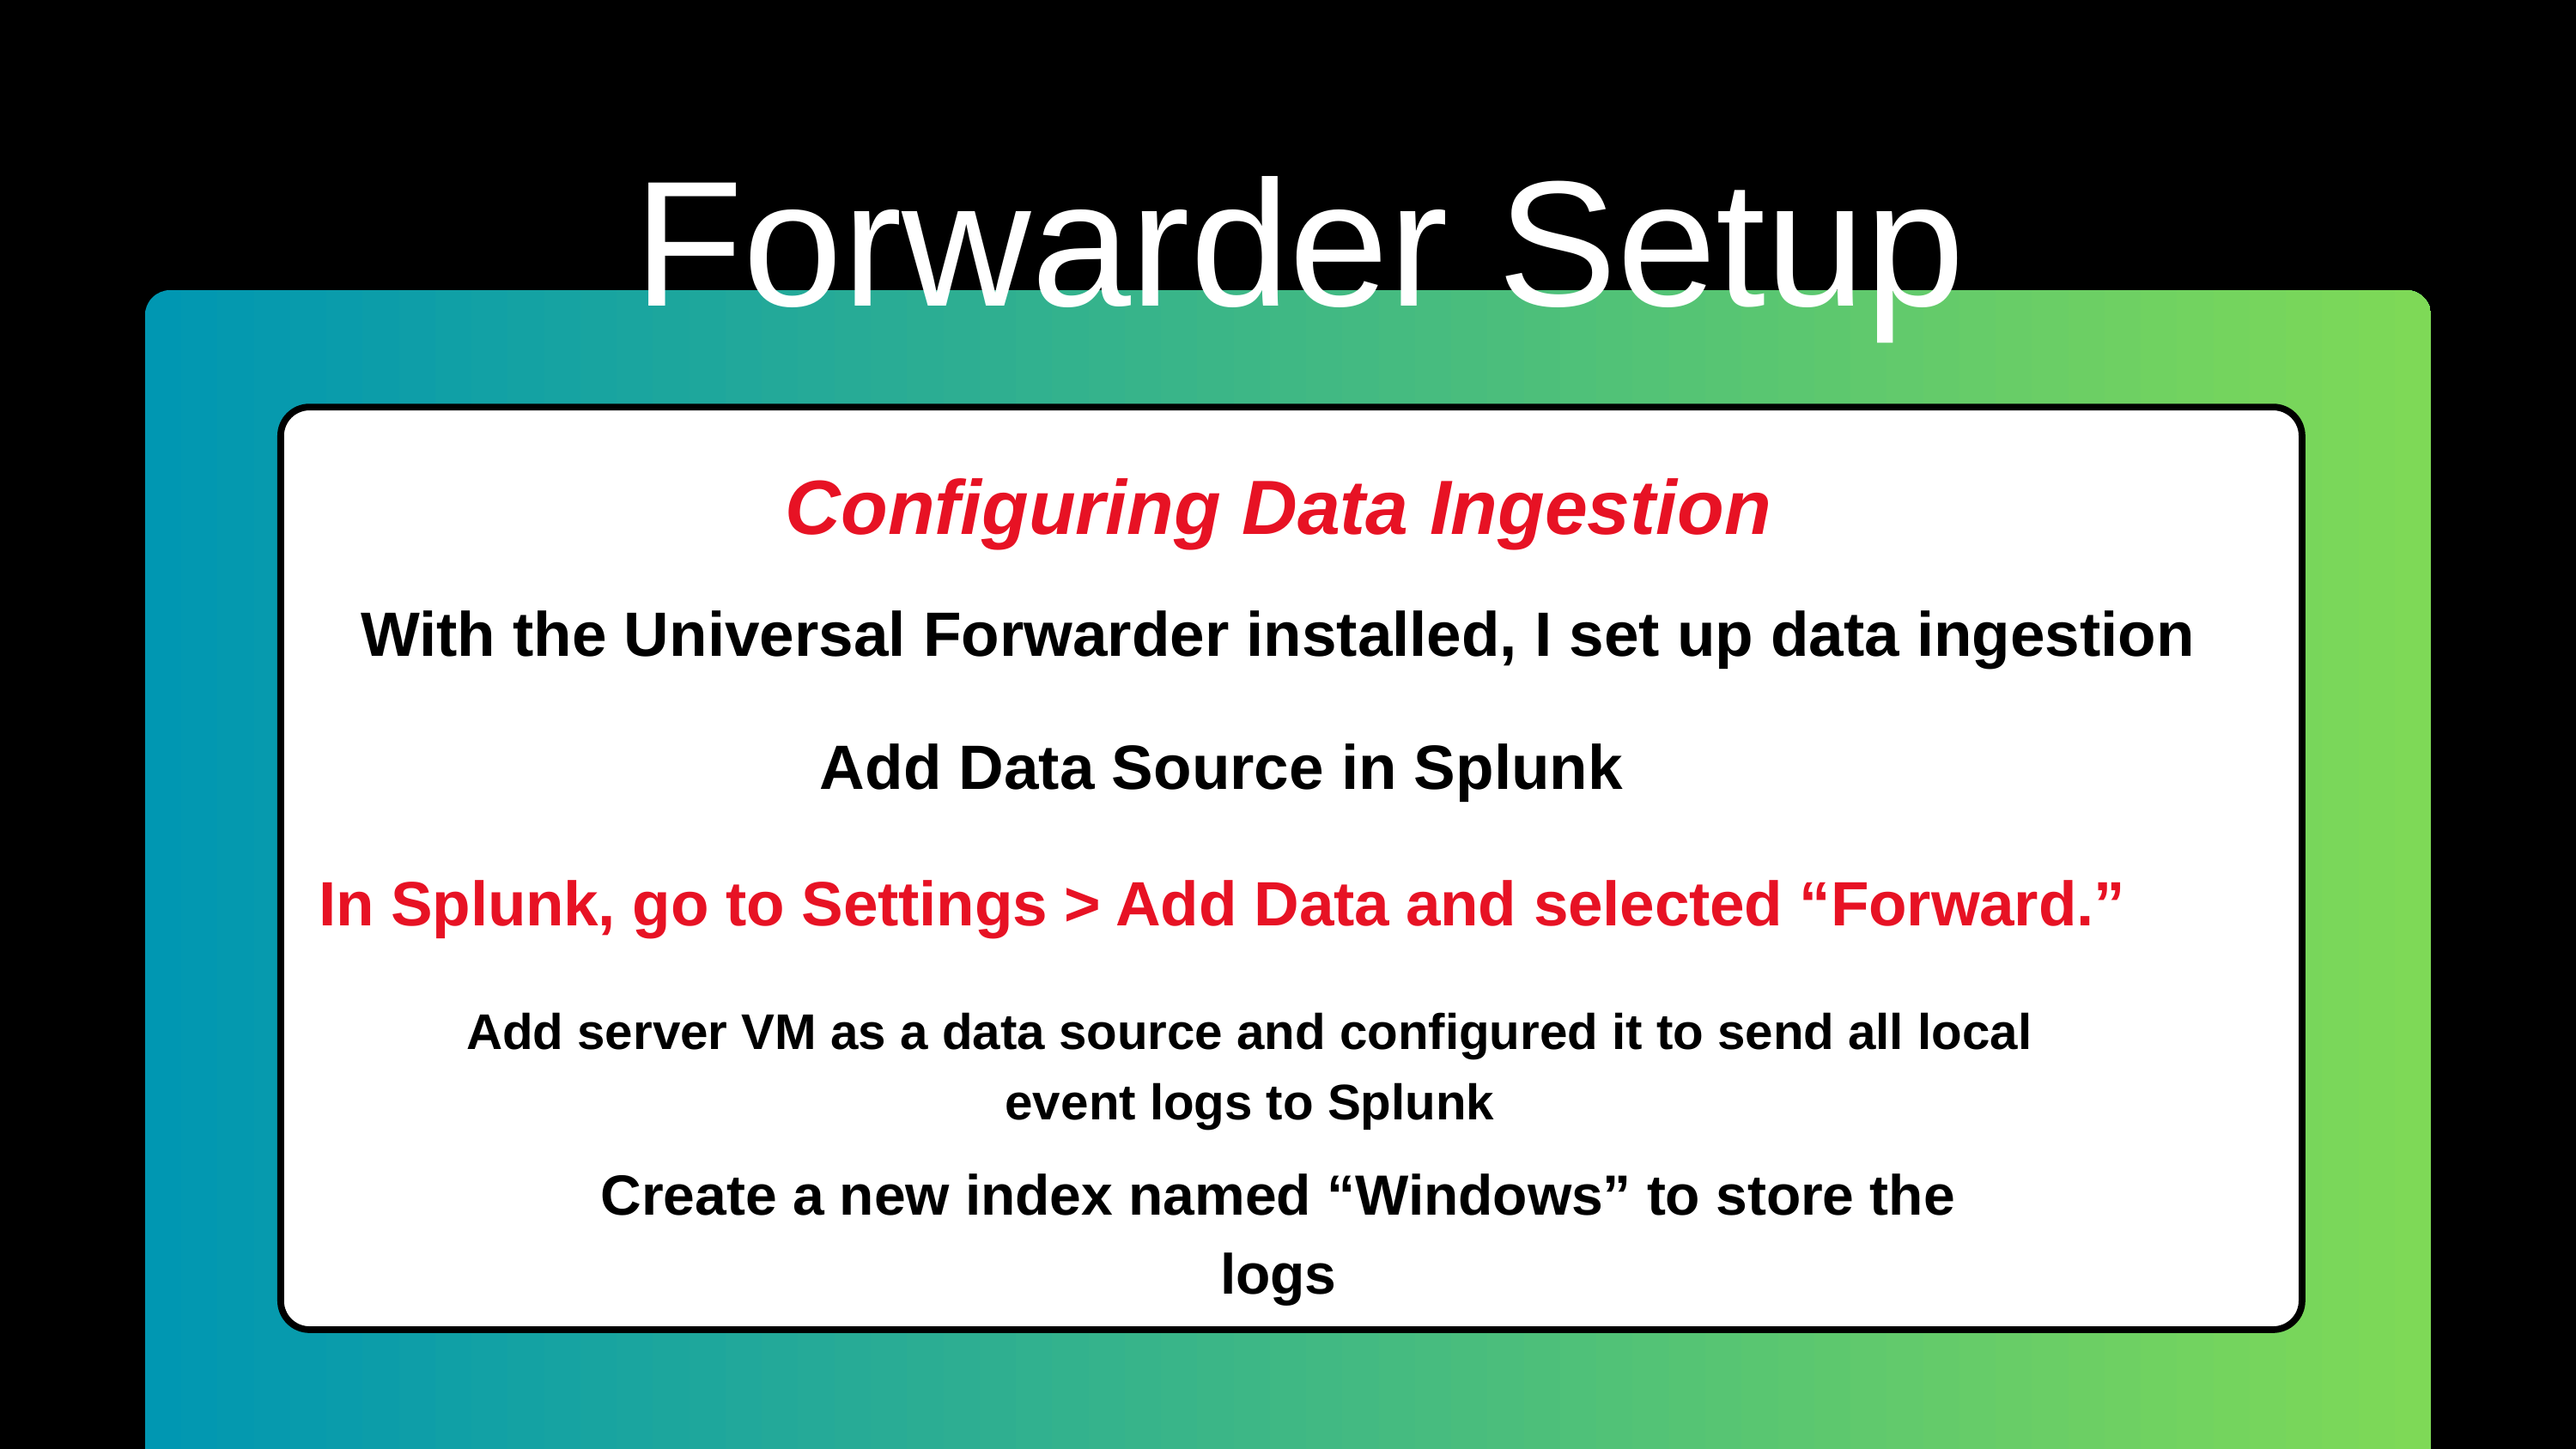

Forwarder Setup

Configuring Data Ingestion
With the Universal Forwarder installed, I set up data ingestion
Add Data Source in Splunk
In Splunk, go to Settings > Add Data and selected “Forward.”
Add server VM as a data source and configured it to send all local event logs to Splunk
Create a new index named “Windows” to store the logs